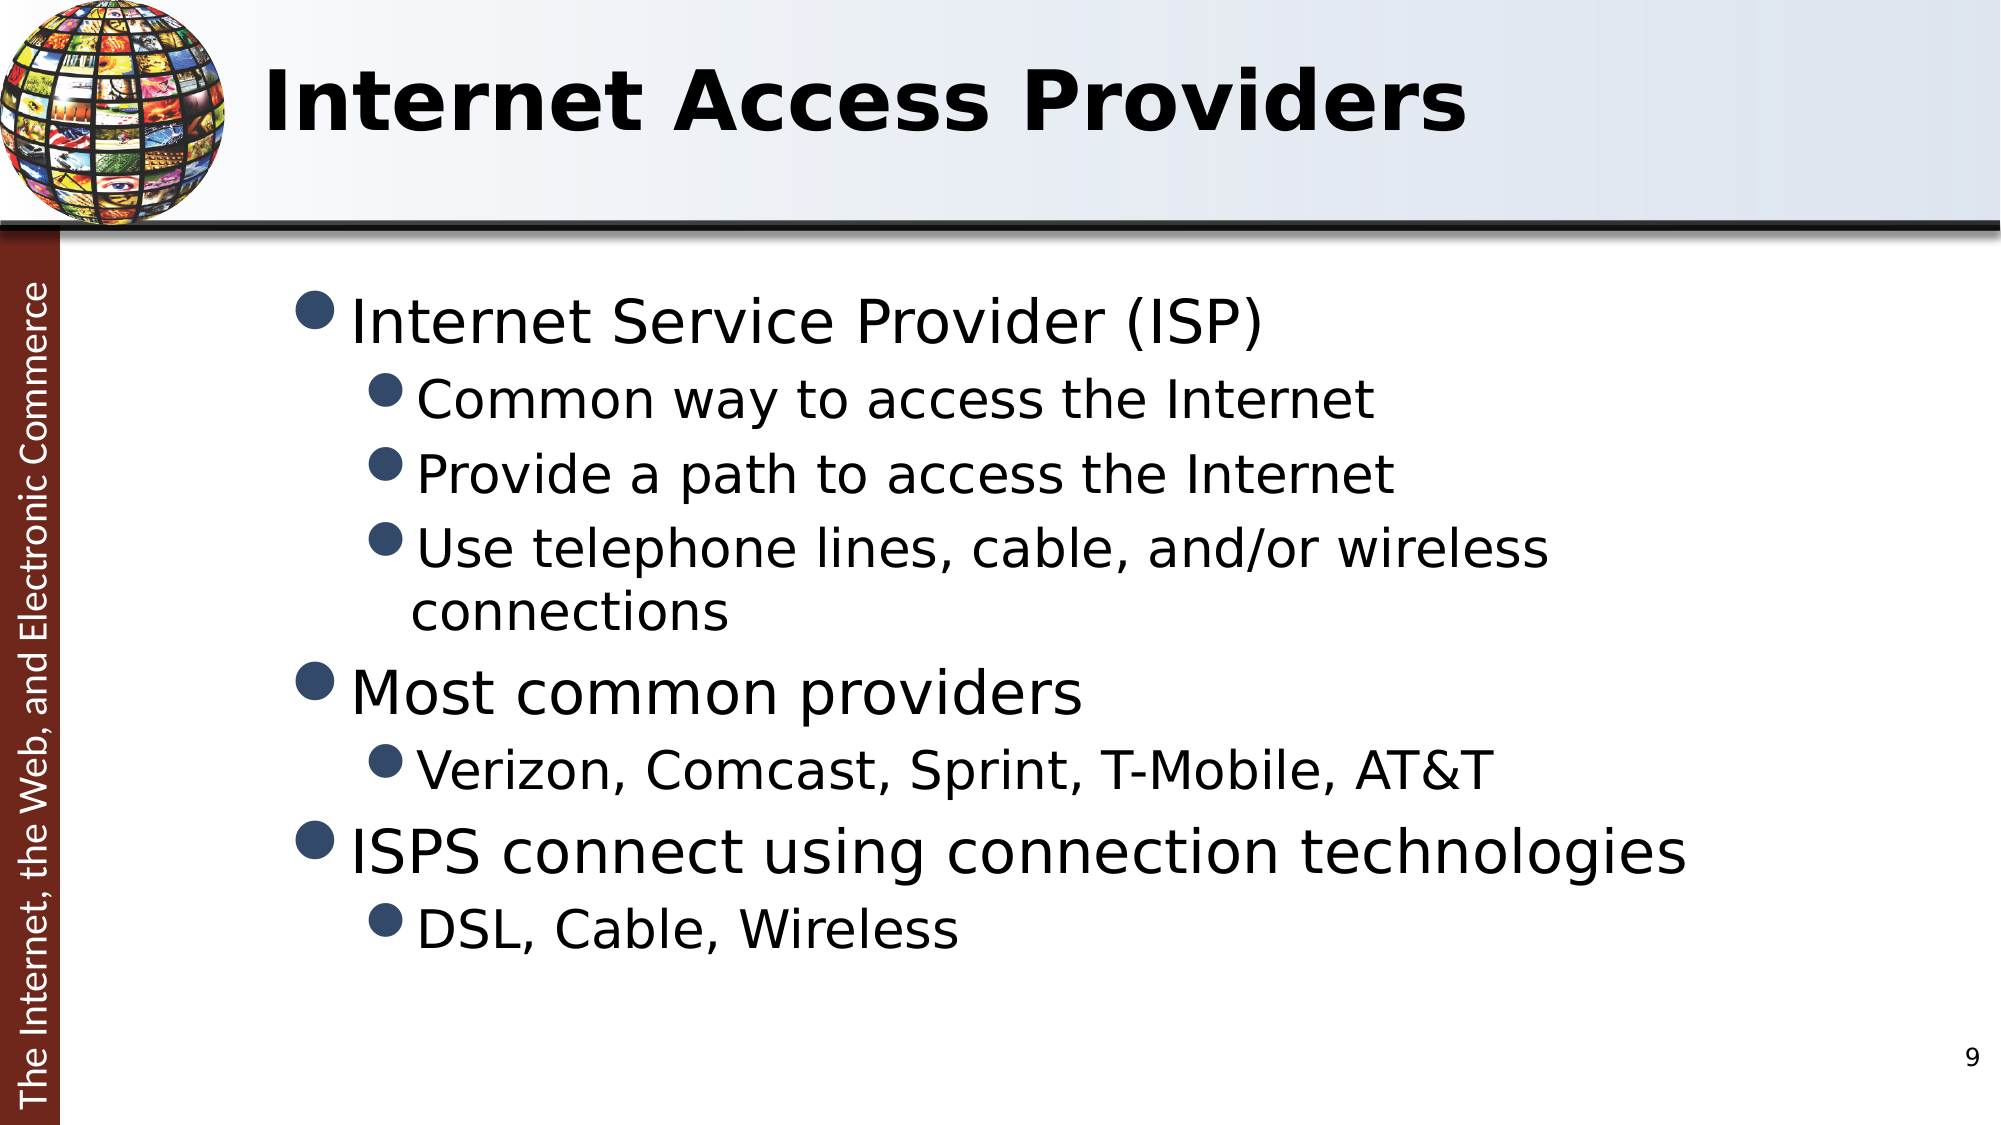

# Internet Access Providers
Internet Service Provider (ISP)
Common way to access the Internet
Provide a path to access the Internet
Use telephone lines, cable, and/or wireless connections
Most common providers
Verizon, Comcast, Sprint, T-Mobile, AT&T
ISPS connect using connection technologies
DSL, Cable, Wireless
9